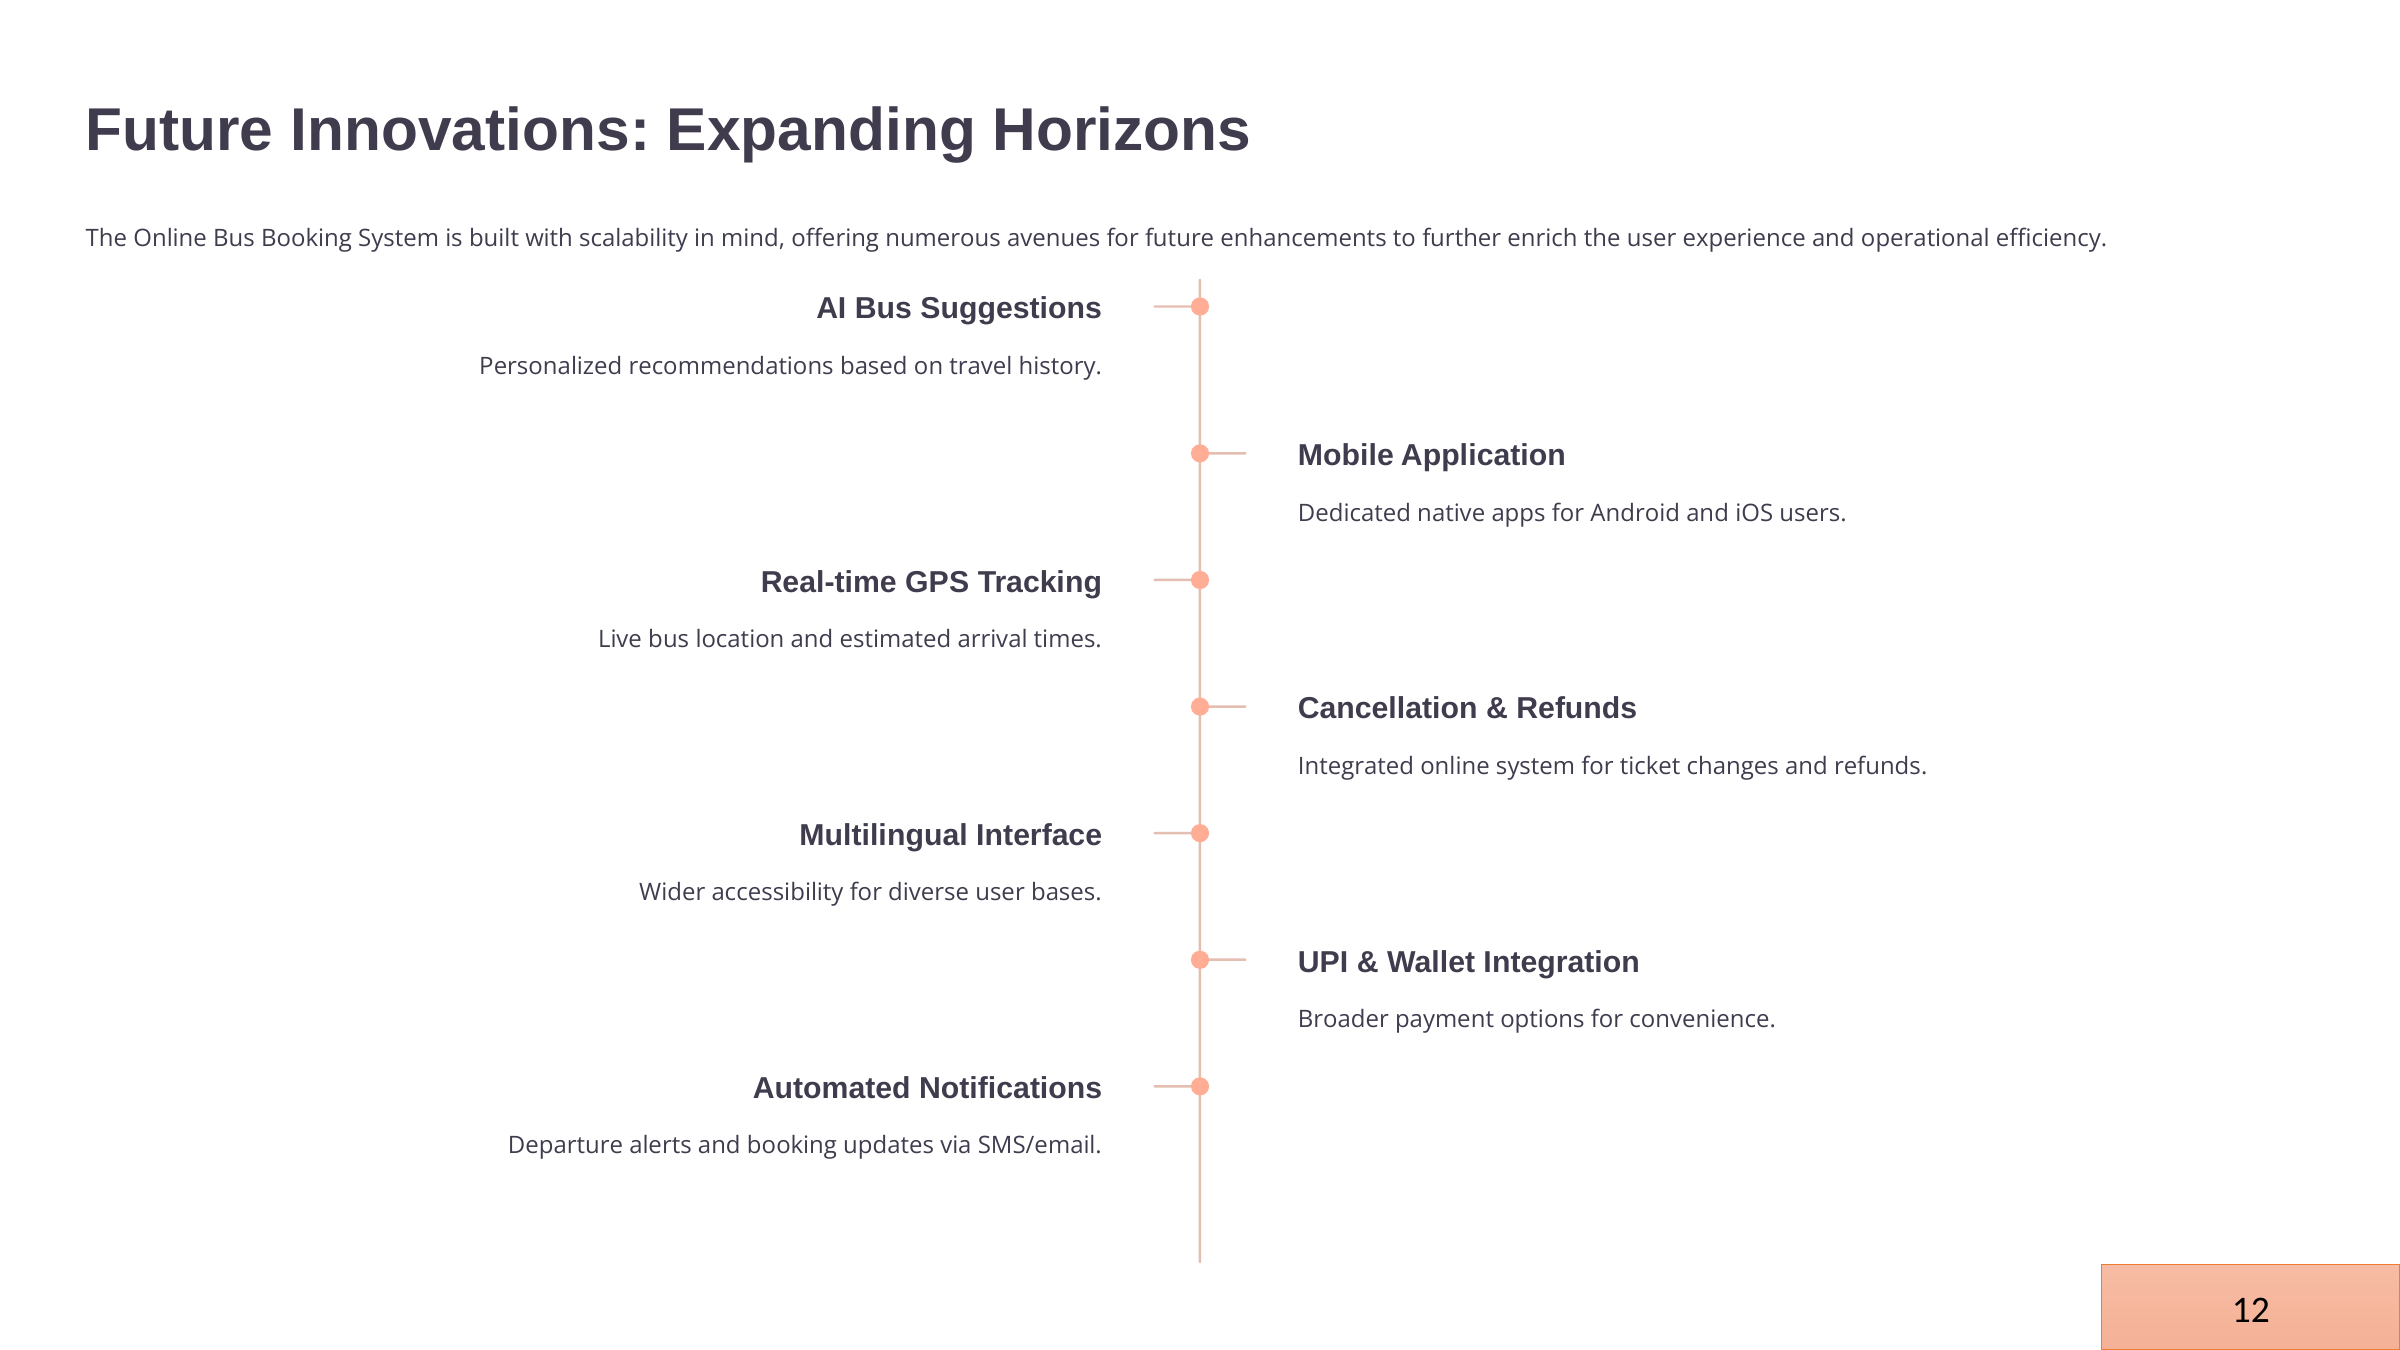

Future Innovations: Expanding Horizons
The Online Bus Booking System is built with scalability in mind, offering numerous avenues for future enhancements to further enrich the user experience and operational efficiency.

AI Bus Suggestions

Personalized recommendations based on travel history.
Mobile Application

Dedicated native apps for Android and iOS users.
Real-time GPS Tracking

Live bus location and estimated arrival times.
Cancellation & Refunds

Integrated online system for ticket changes and refunds.
Multilingual Interface

Wider accessibility for diverse user bases.
UPI & Wallet Integration

Broader payment options for convenience.
Automated Notifications

Departure alerts and booking updates via SMS/email.
12